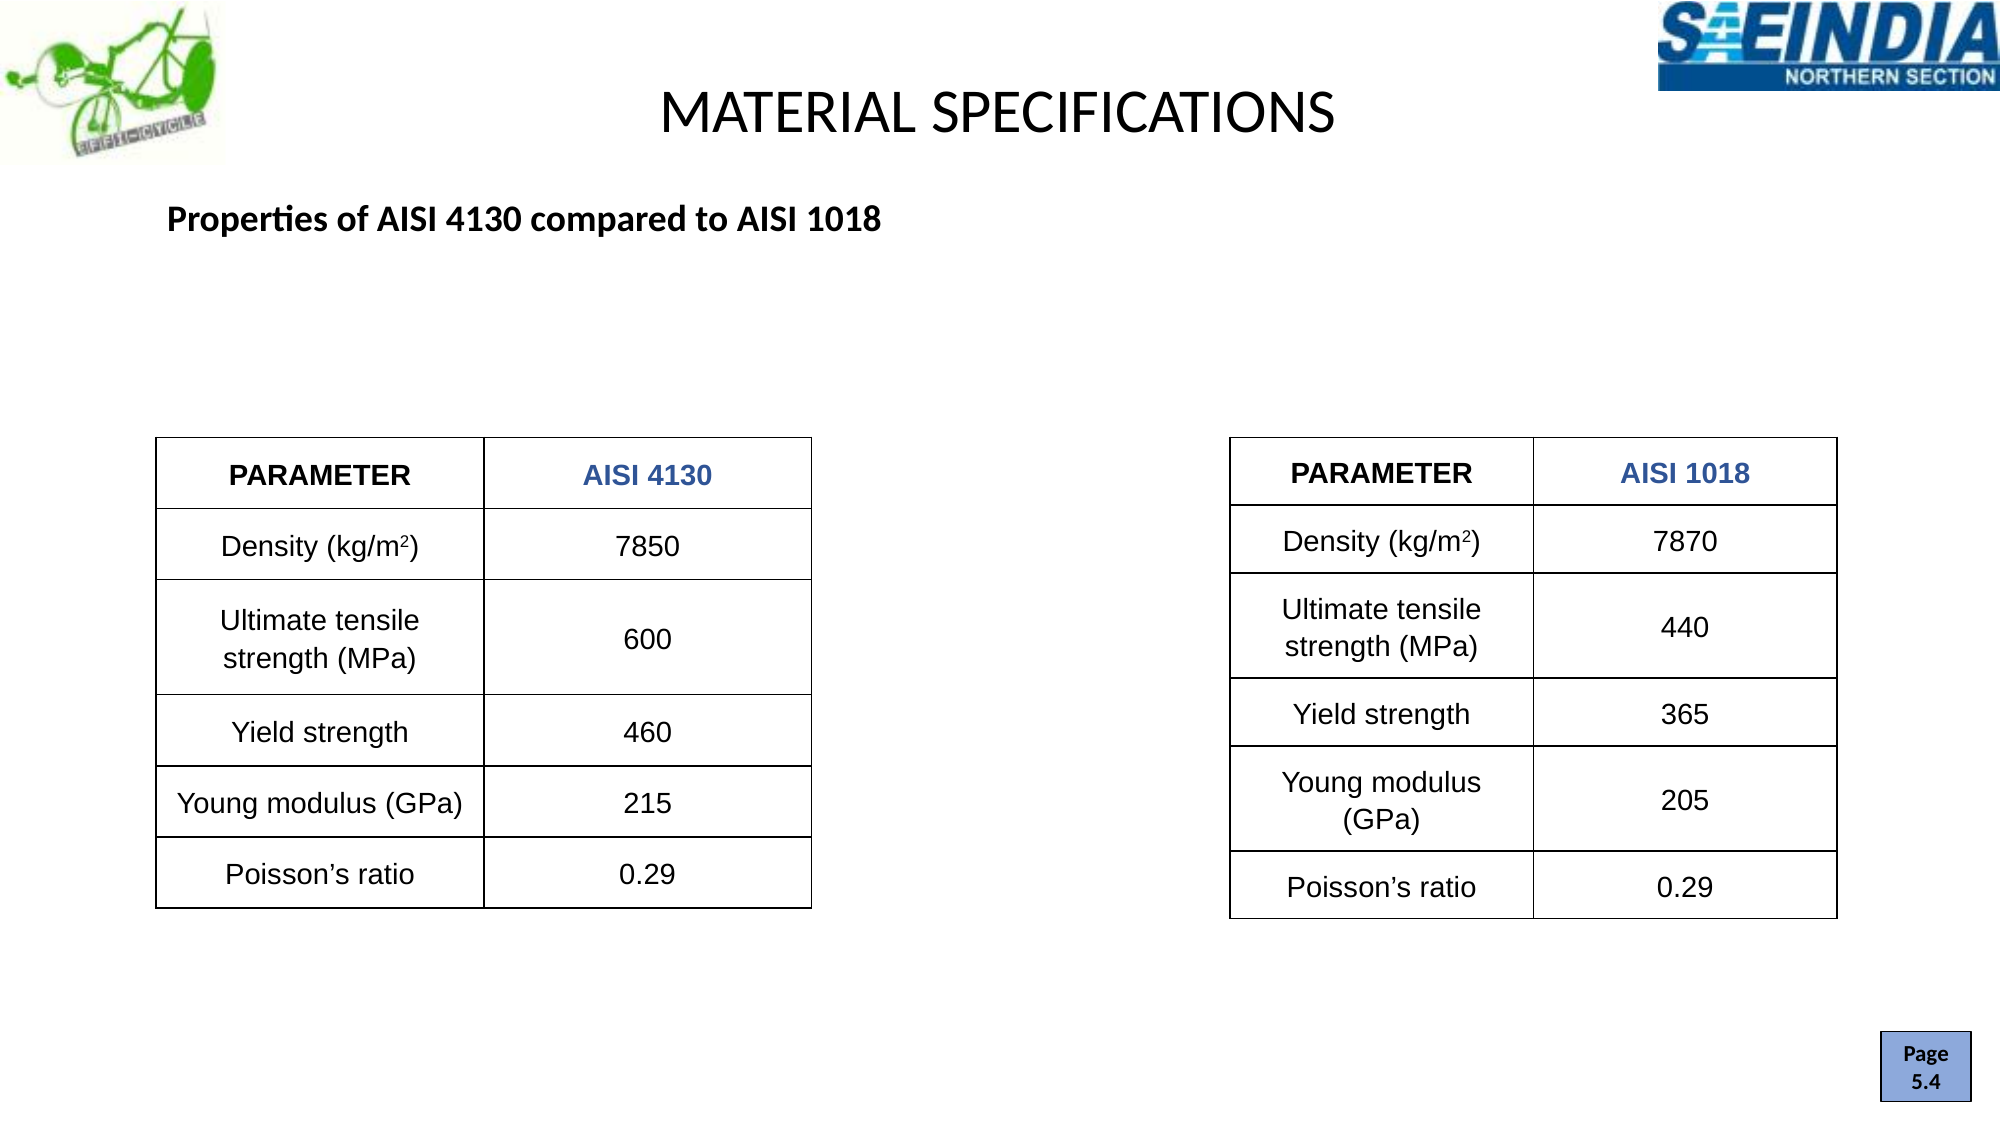

# MATERIAL SPECIFICATIONS
   Properties of AISI 4130 compared to AISI 1018
| PARAMETER | AISI 4130 |
| --- | --- |
| Density (kg/m2) | 7850 |
| Ultimate tensile strength (MPa) | 600 |
| Yield strength | 460 |
| Young modulus (GPa) | 215 |
| Poisson’s ratio | 0.29 |
| PARAMETER | AISI 1018 |
| --- | --- |
| Density (kg/m2) | 7870 |
| Ultimate tensile strength (MPa) | 440 |
| Yield strength | 365 |
| Young modulus (GPa) | 205 |
| Poisson’s ratio | 0.29 |
Page 5.4